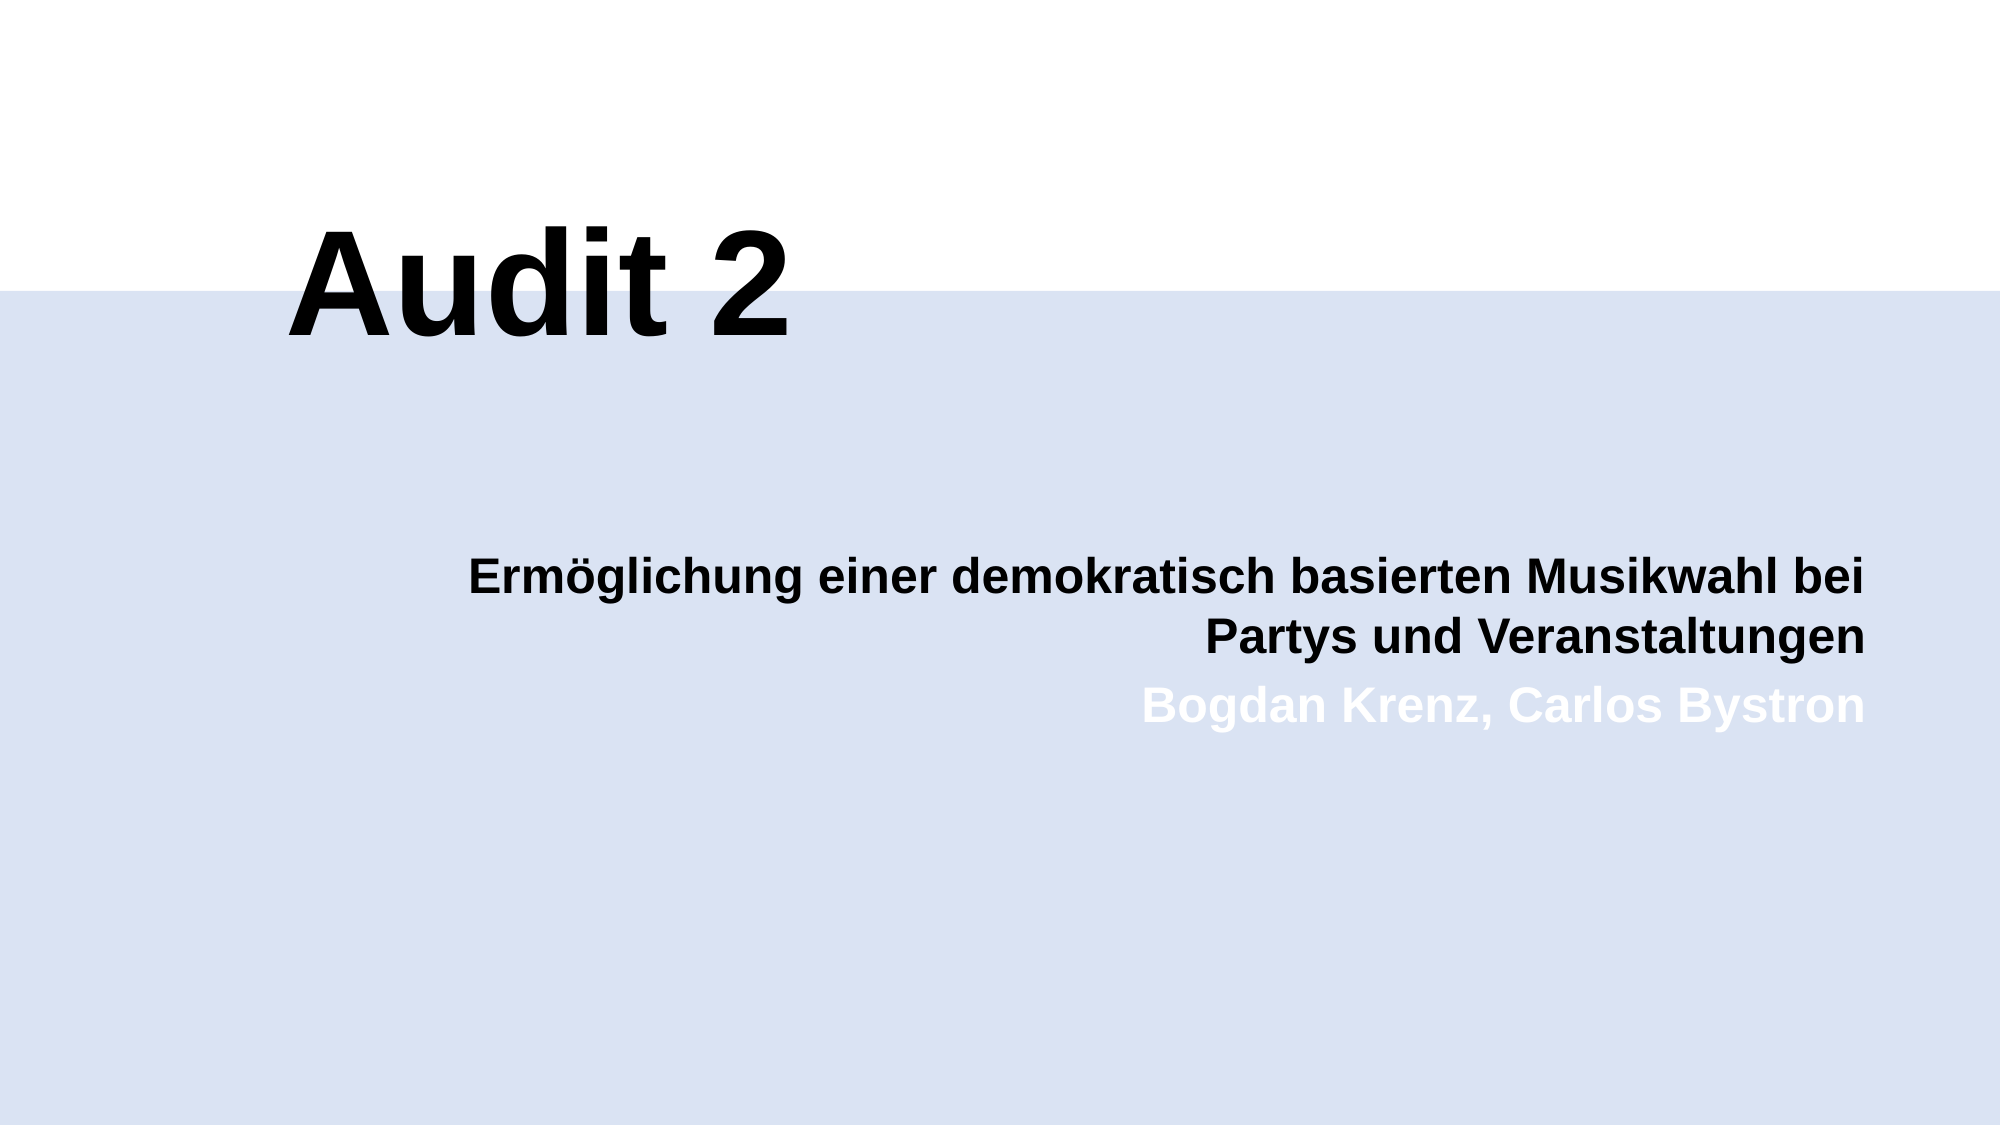

# Audit 2

 Ermöglichung einer demokratisch basierten Musikwahl bei Partys und Veranstaltungen
 Bogdan Krenz, Carlos Bystron